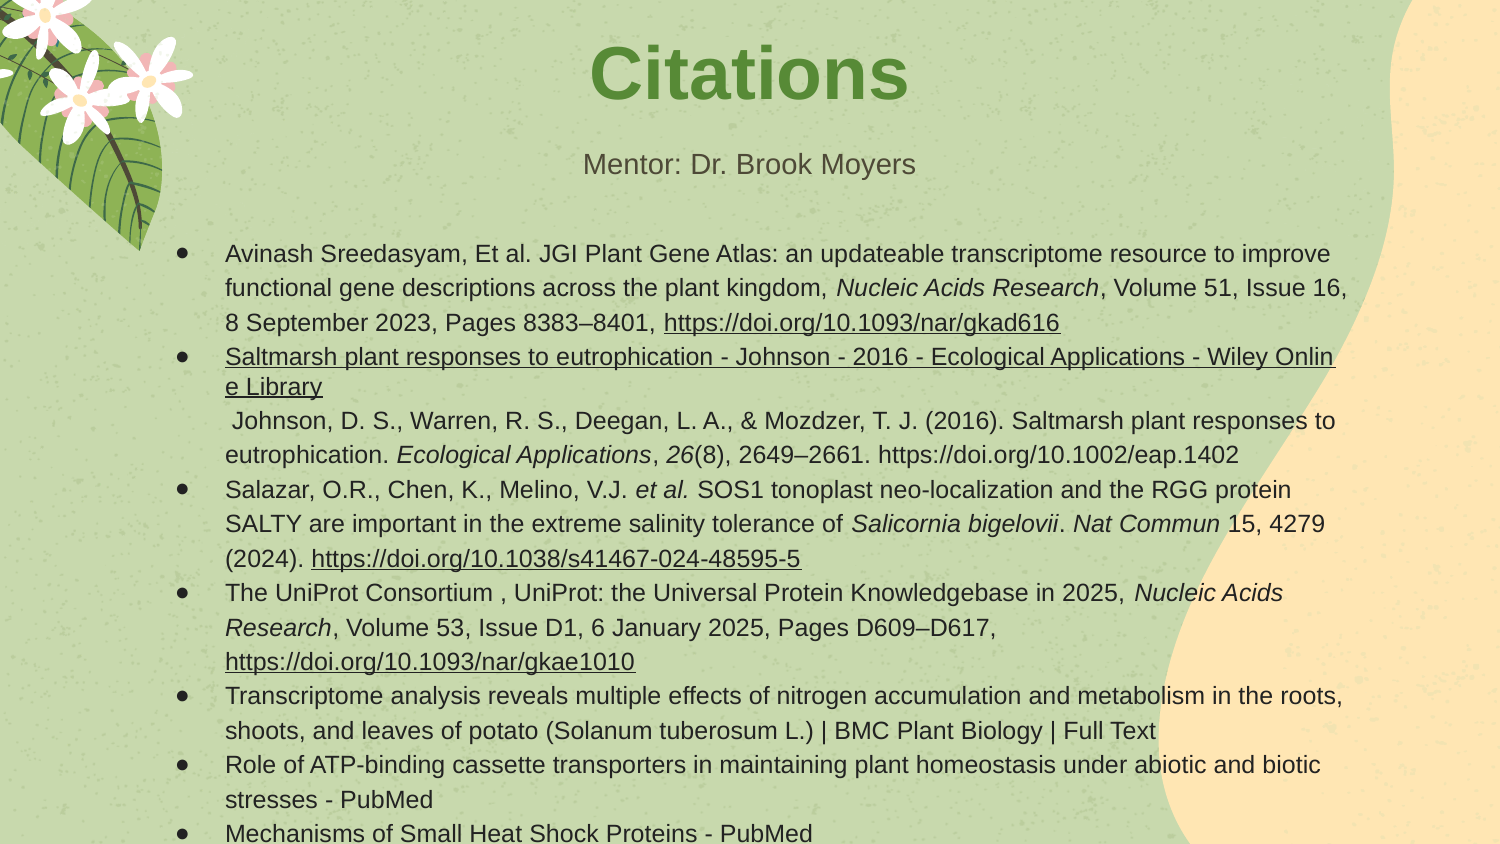

Citations
Mentor: Dr. Brook Moyers
Avinash Sreedasyam, Et al. JGI Plant Gene Atlas: an updateable transcriptome resource to improve functional gene descriptions across the plant kingdom, Nucleic Acids Research, Volume 51, Issue 16, 8 September 2023, Pages 8383–8401, https://doi.org/10.1093/nar/gkad616
Saltmarsh plant responses to eutrophication - Johnson - 2016 - Ecological Applications - Wiley Online Library Johnson, D. S., Warren, R. S., Deegan, L. A., & Mozdzer, T. J. (2016). Saltmarsh plant responses to eutrophication. Ecological Applications, 26(8), 2649–2661. https://doi.org/10.1002/eap.1402
Salazar, O.R., Chen, K., Melino, V.J. et al. SOS1 tonoplast neo-localization and the RGG protein SALTY are important in the extreme salinity tolerance of Salicornia bigelovii. Nat Commun 15, 4279 (2024). https://doi.org/10.1038/s41467-024-48595-5
The UniProt Consortium , UniProt: the Universal Protein Knowledgebase in 2025, Nucleic Acids Research, Volume 53, Issue D1, 6 January 2025, Pages D609–D617, https://doi.org/10.1093/nar/gkae1010
Transcriptome analysis reveals multiple effects of nitrogen accumulation and metabolism in the roots, shoots, and leaves of potato (Solanum tuberosum L.) | BMC Plant Biology | Full Text
Role of ATP-binding cassette transporters in maintaining plant homeostasis under abiotic and biotic stresses - PubMed
Mechanisms of Small Heat Shock Proteins - PubMed